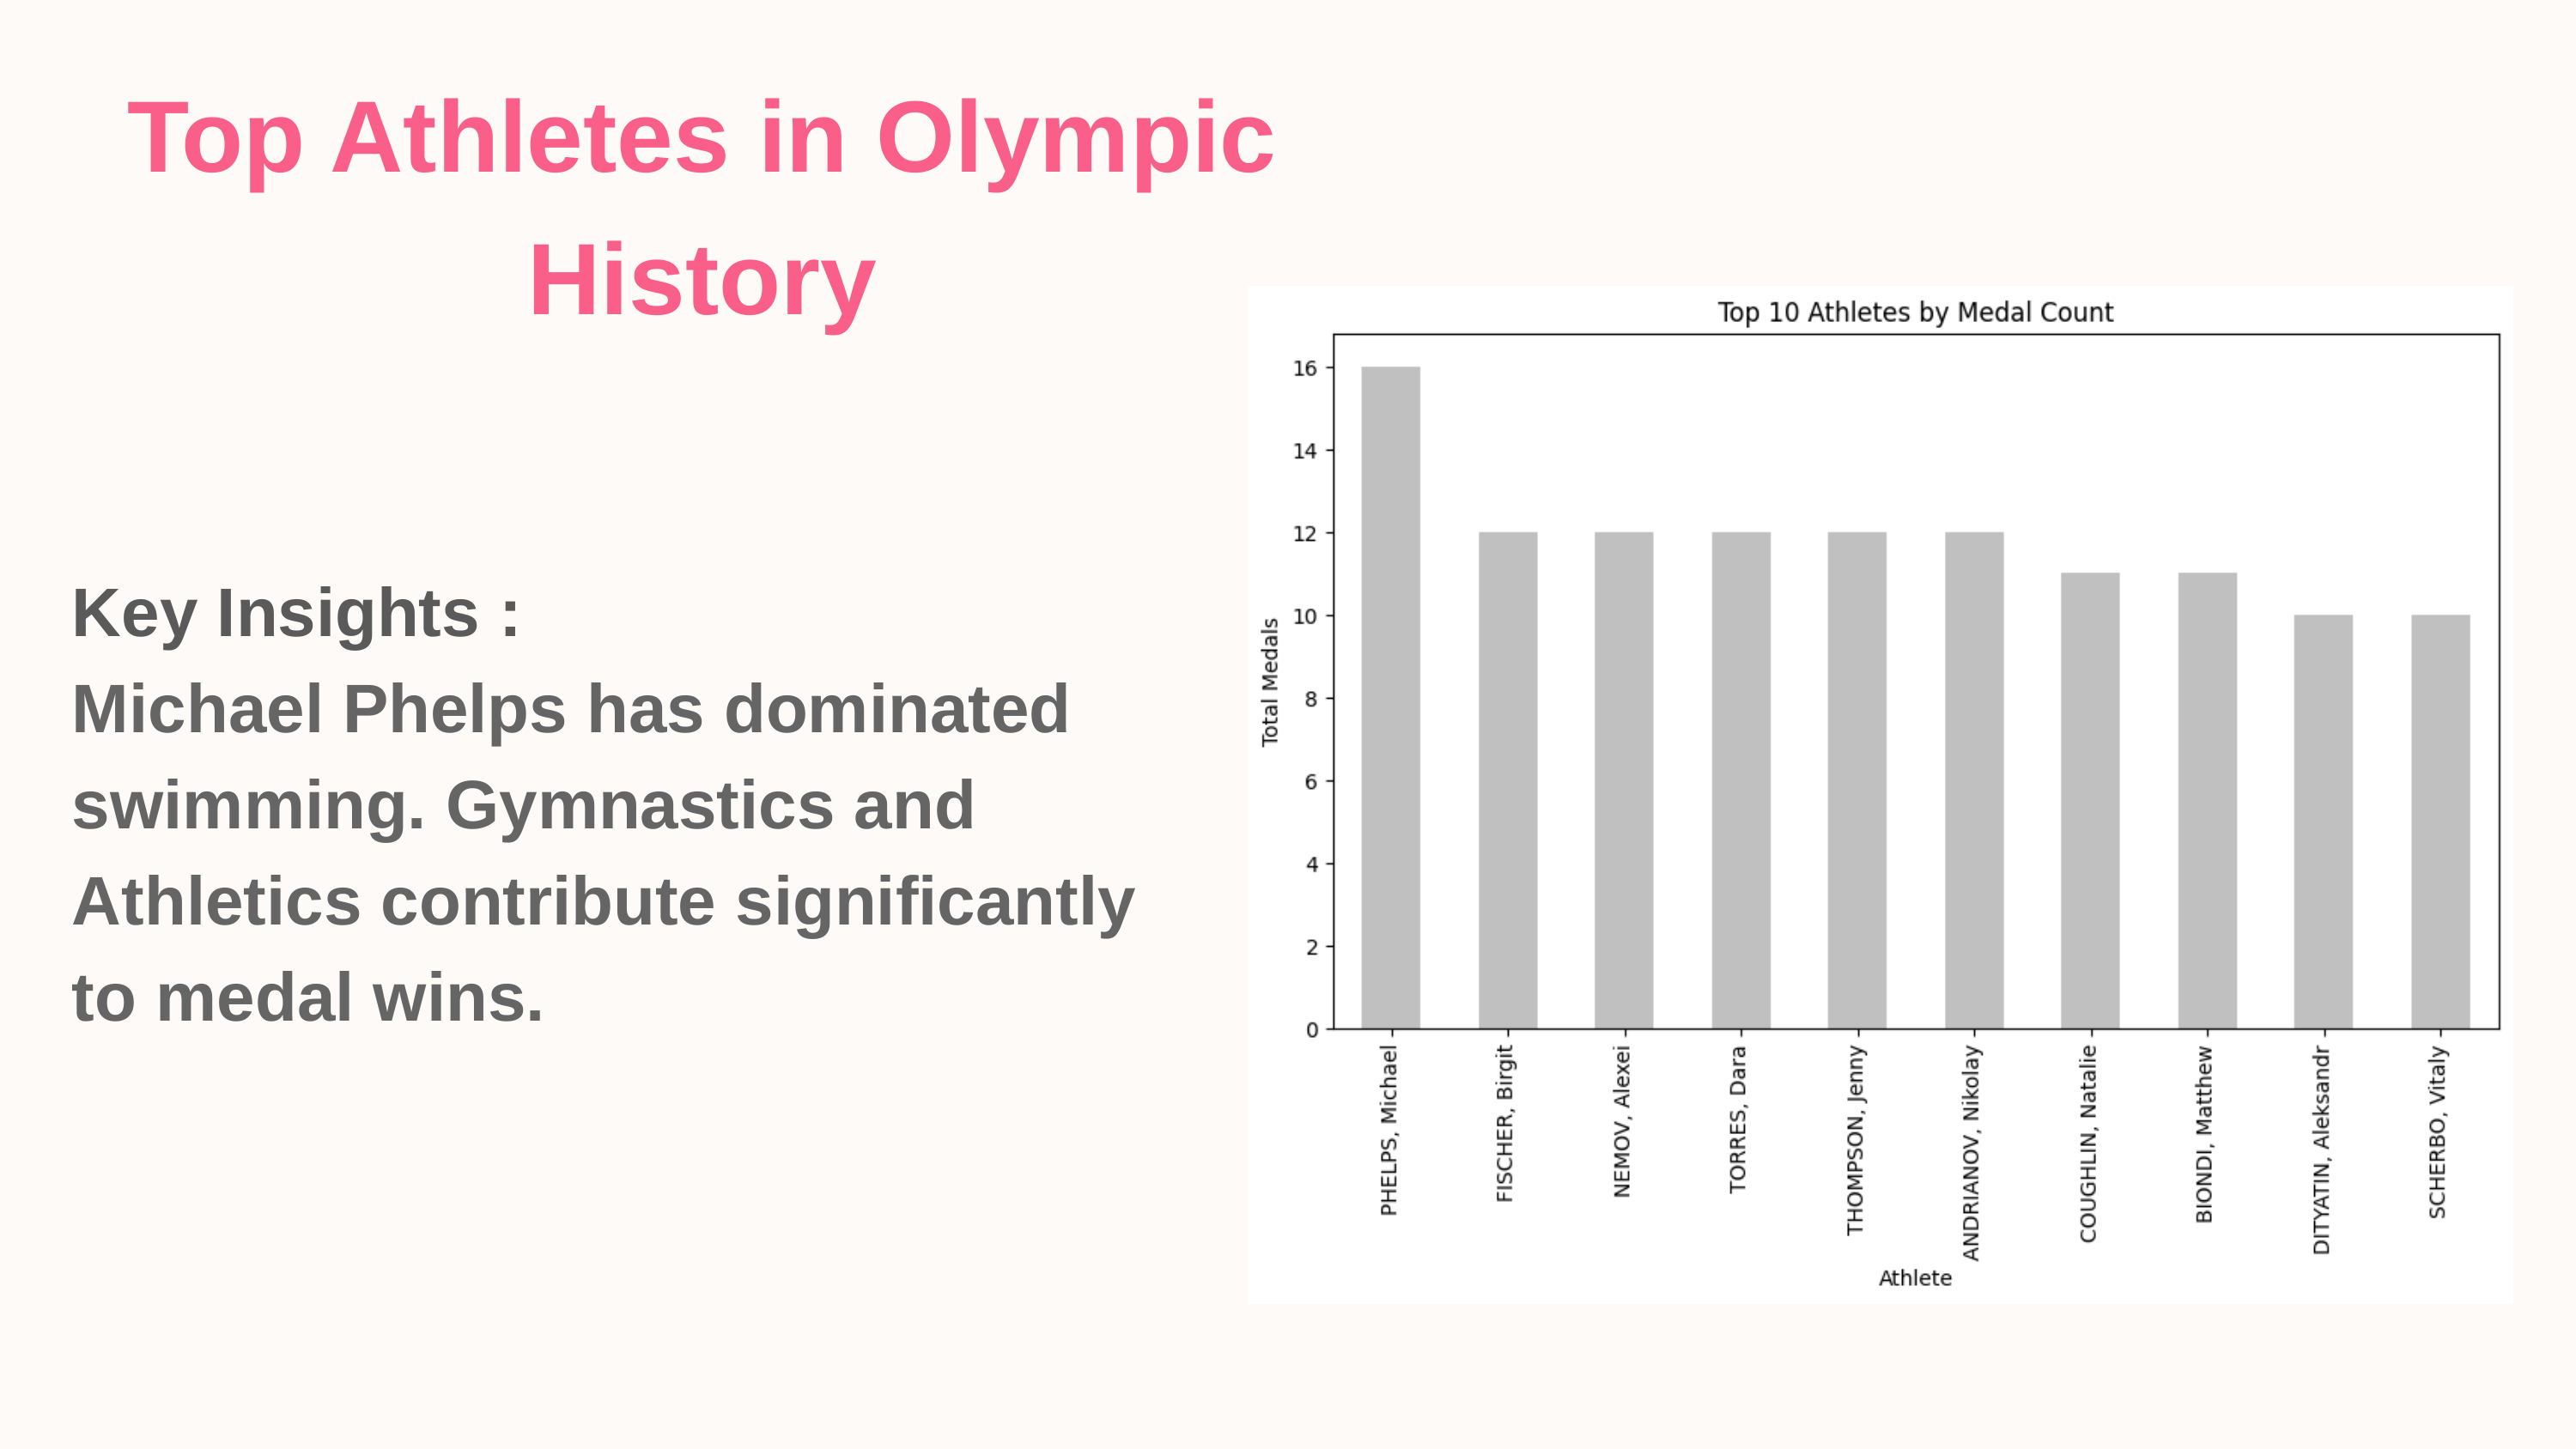

Top Athletes in Olympic History

Key Insights :
Michael Phelps has dominated swimming. Gymnastics and Athletics contribute significantly to medal wins.